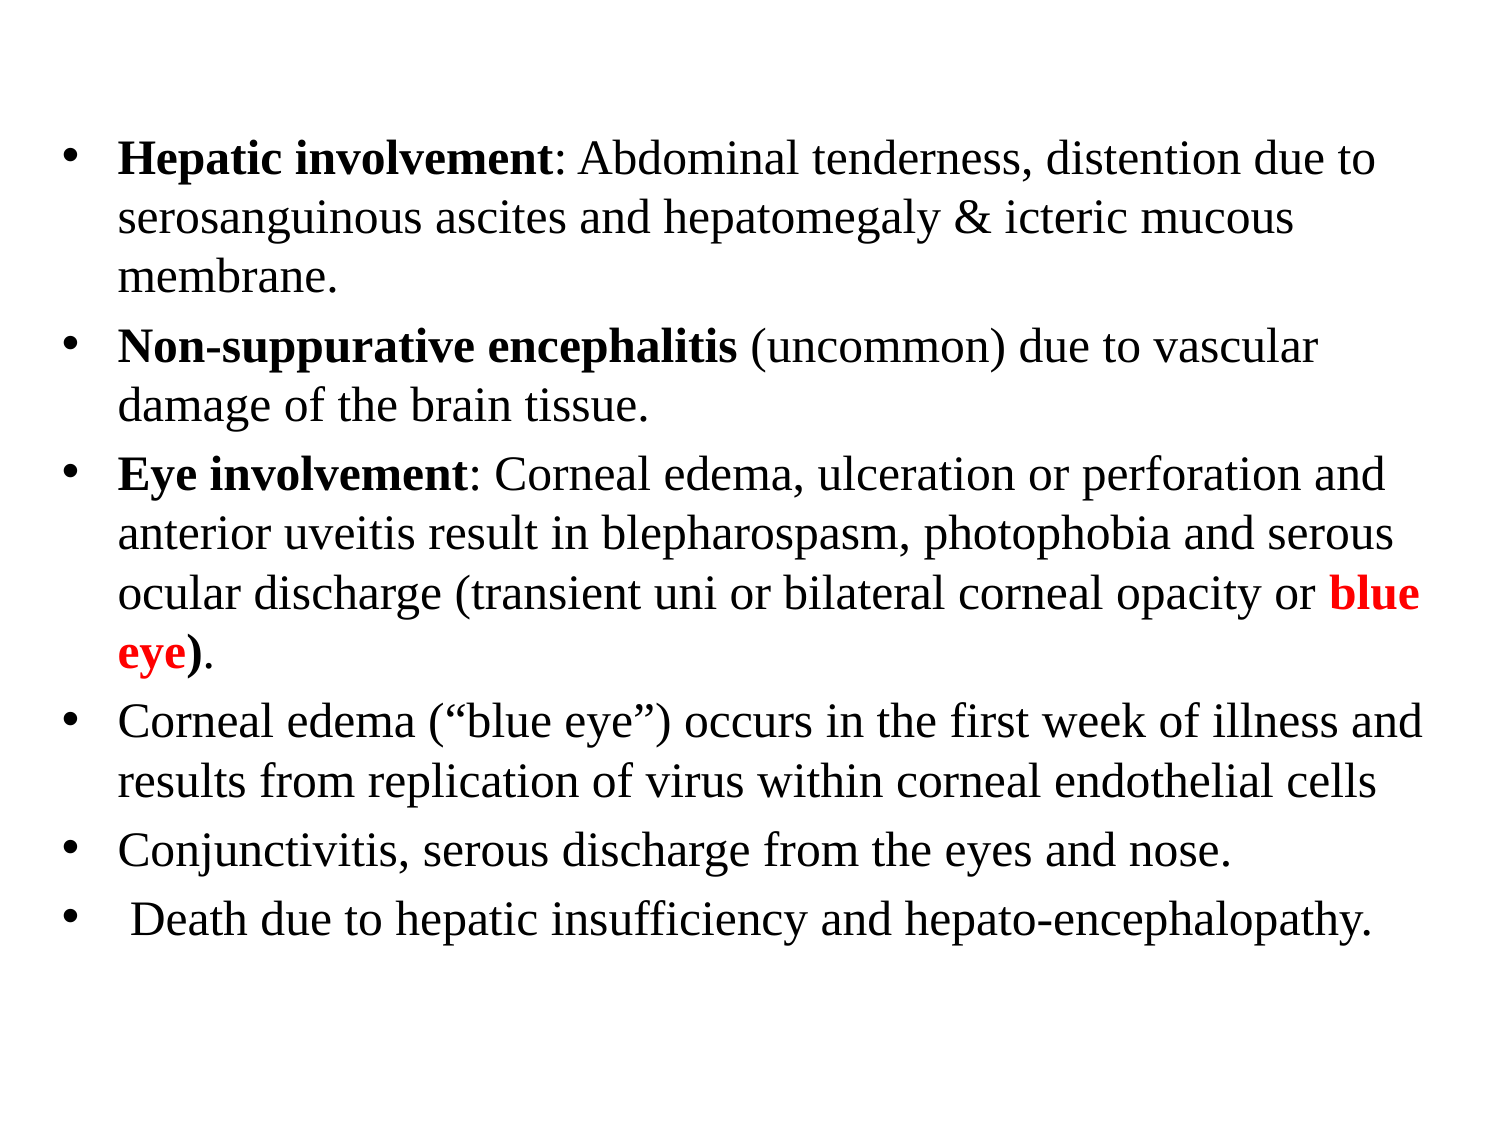

Hepatic involvement: Abdominal tenderness, distention due to serosanguinous ascites and hepatomegaly & icteric mucous membrane.
Non-suppurative encephalitis (uncommon) due to vascular damage of the brain tissue.
Eye involvement: Corneal edema, ulceration or perforation and anterior uveitis result in blepharospasm, photophobia and serous ocular discharge (transient uni or bilateral corneal opacity or blue eye).
Corneal edema (“blue eye”) occurs in the first week of illness and results from replication of virus within corneal endothelial cells
Conjunctivitis, serous discharge from the eyes and nose.
 Death due to hepatic insufficiency and hepato-encephalopathy.